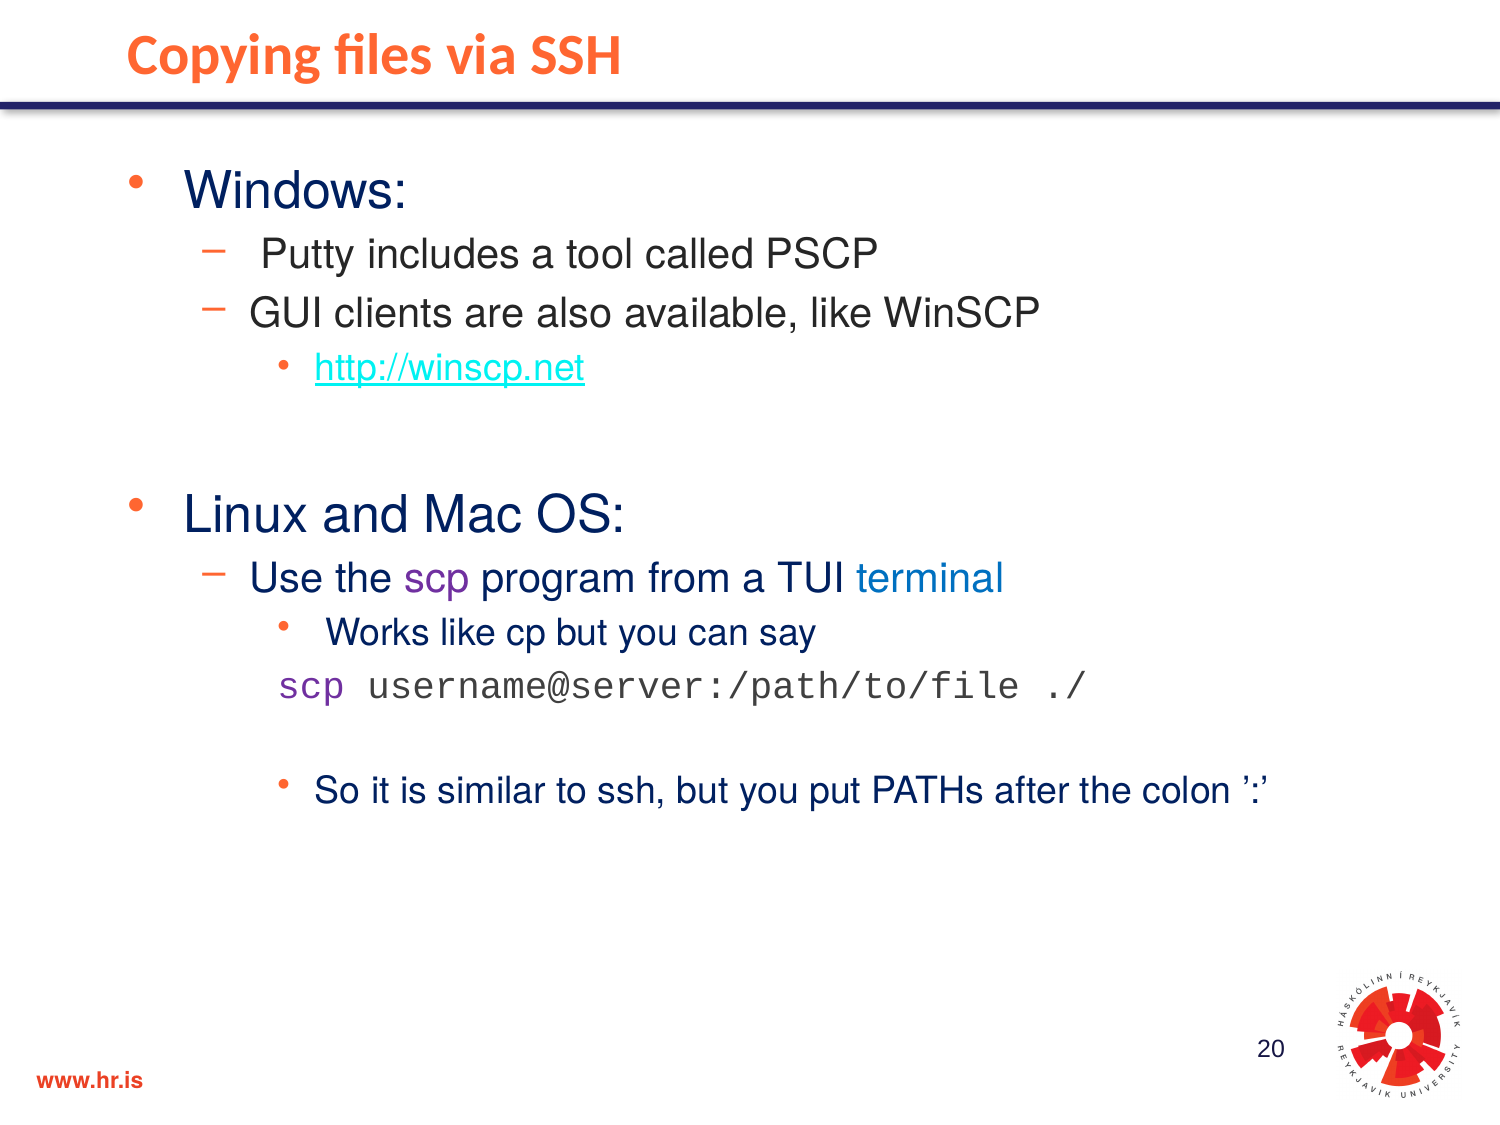

# Copying files via SSH
Windows:
 Putty includes a tool called PSCP
GUI clients are also available, like WinSCP
http://winscp.net

Linux and Mac OS:
Use the scp program from a TUI terminal
 Works like cp but you can say
scp username@server:/path/to/file ./

So it is similar to ssh, but you put PATHs after the colon ’:’

20